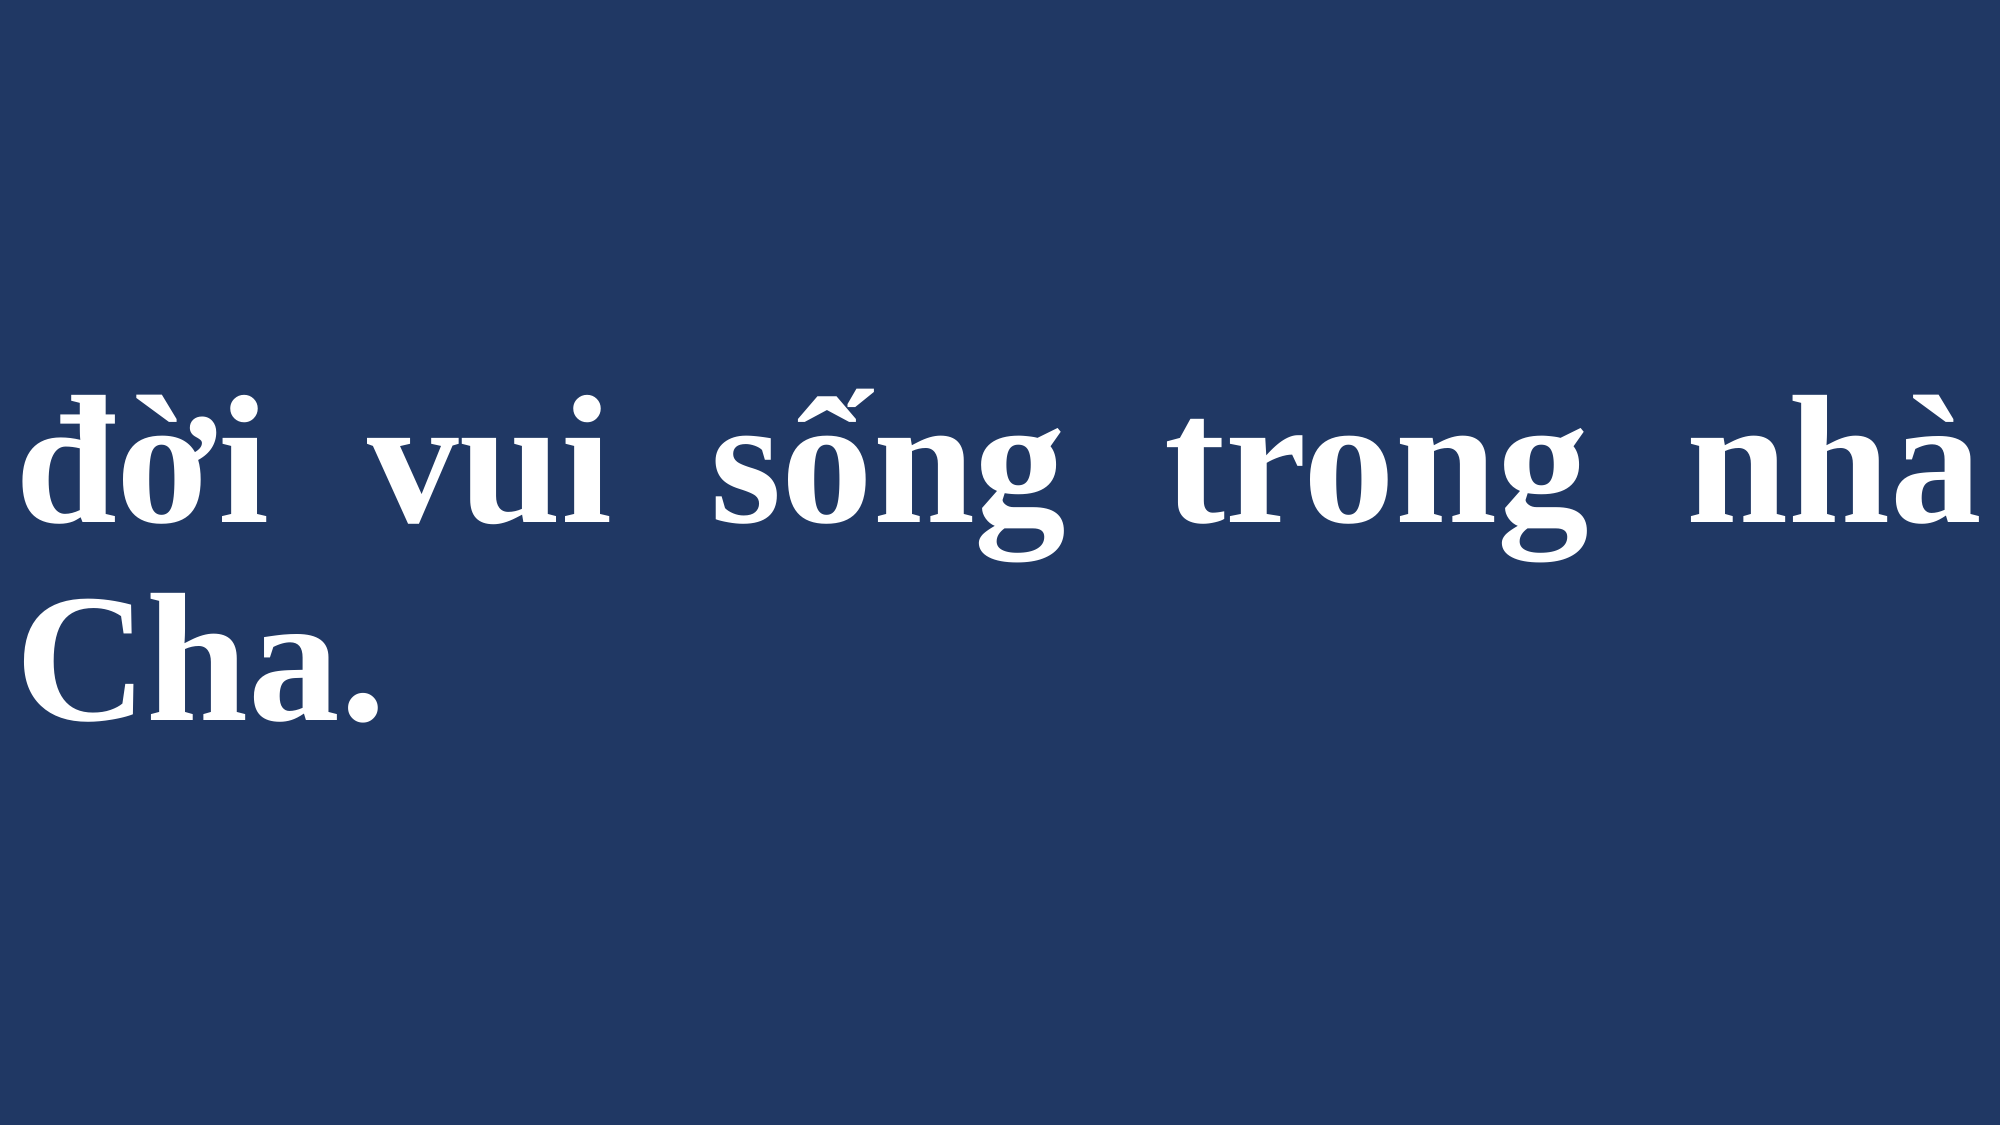

# đời vui sống trong nhà Cha.